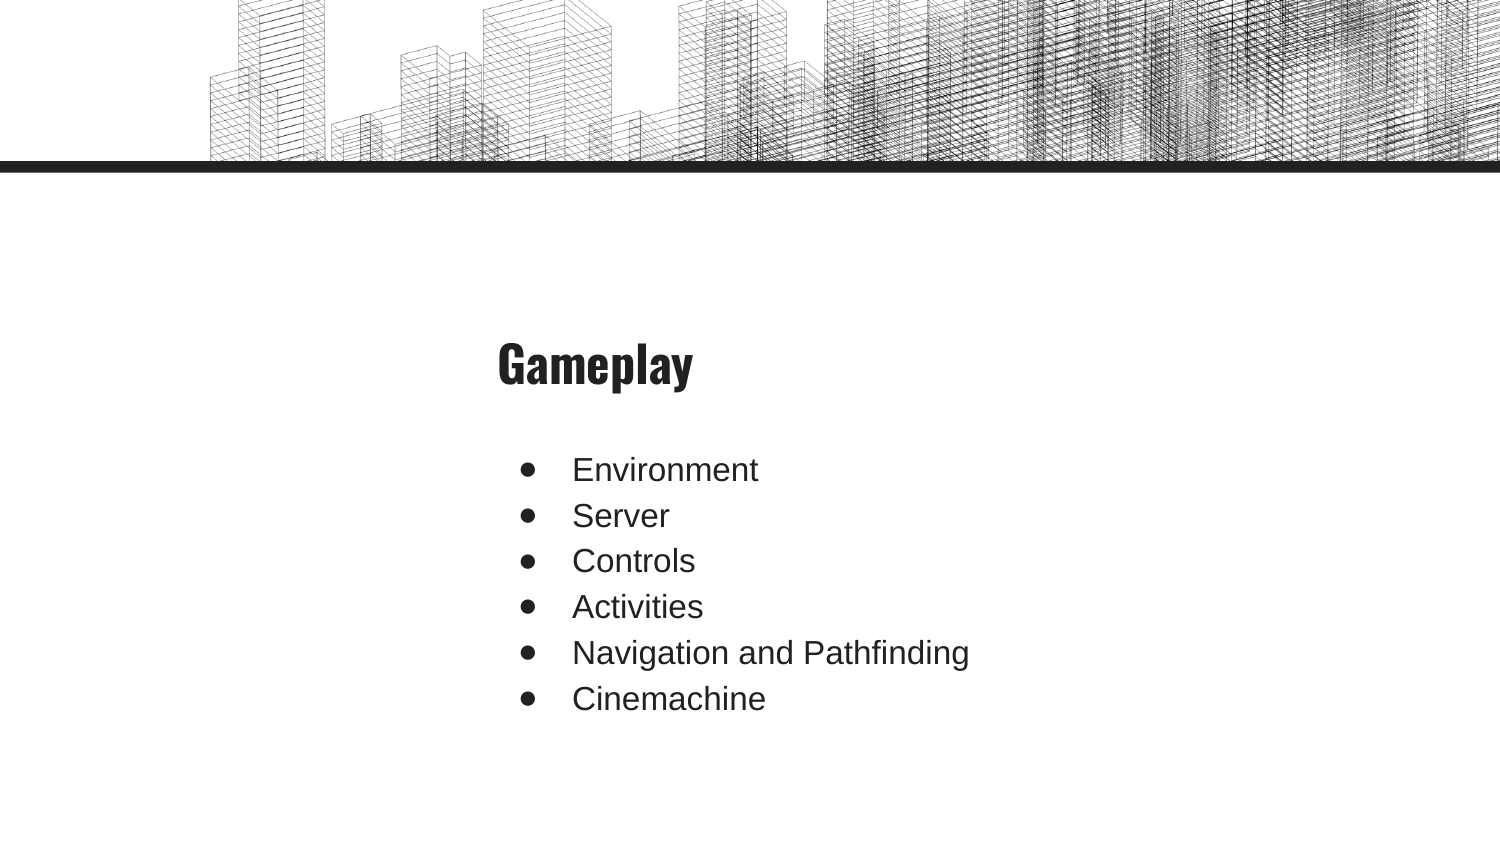

# Gameplay
Environment
Server
Controls
Activities
Navigation and Pathfinding
Cinemachine